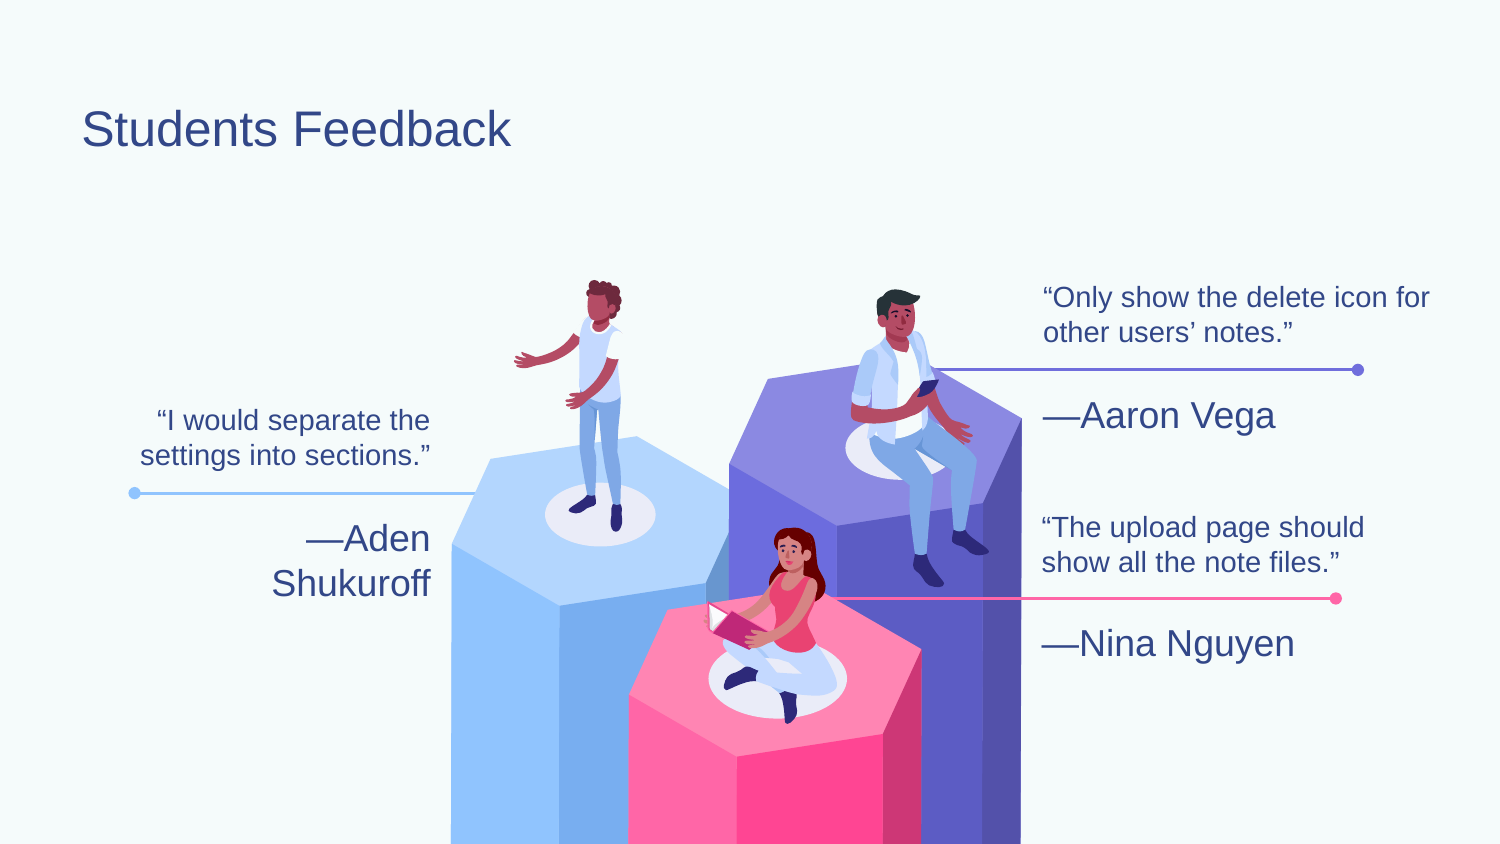

Students Feedback
“Only show the delete icon for other users’ notes.”

—Aaron Vega
“I would separate the settings into sections.”

“The upload page should show all the note files.”
—Aden Shukuroff

# —Nina Nguyen